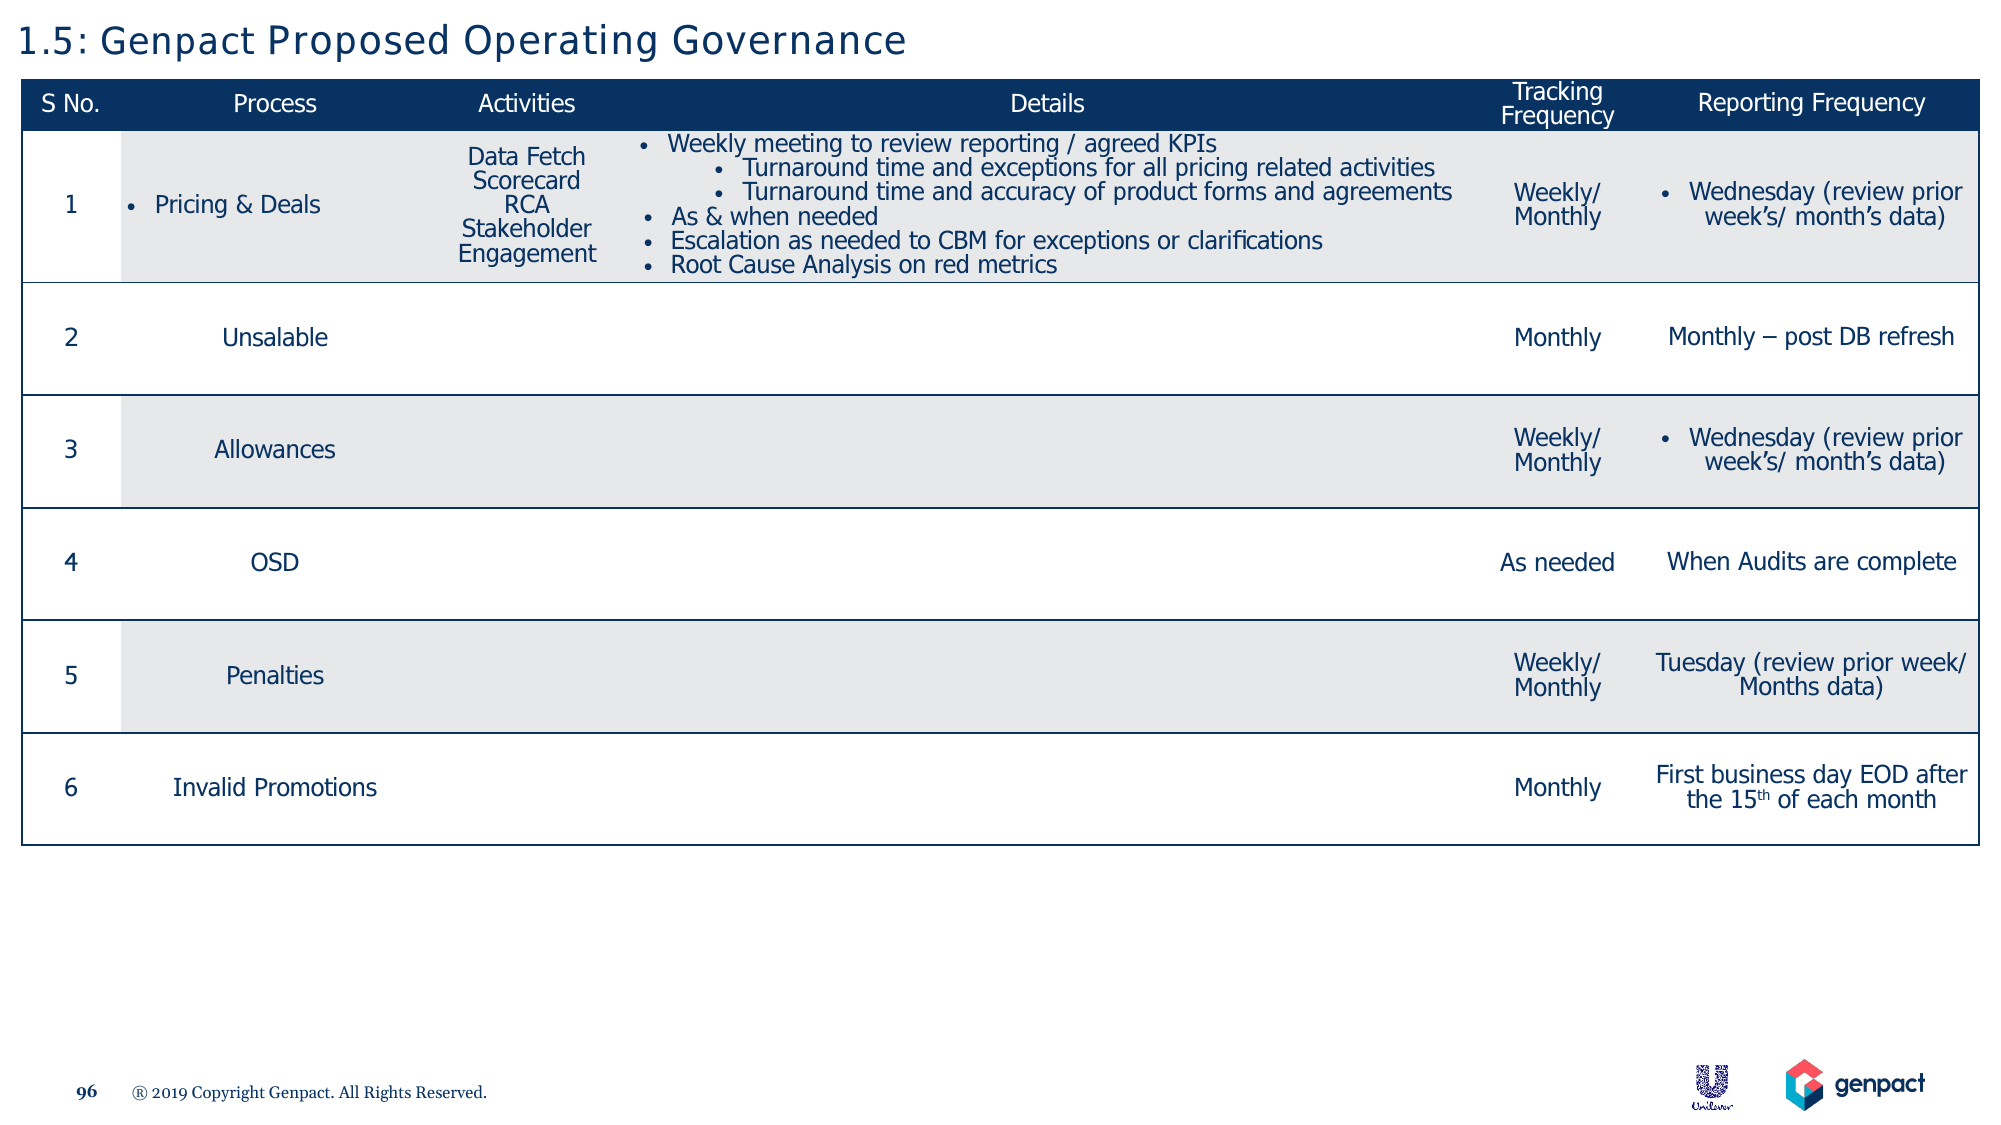

1.5: Genpact Proposed Operating Governance
| S No. | Process | Activities | Details | Tracking Frequency | Reporting Frequency |
| --- | --- | --- | --- | --- | --- |
| 1 | Pricing & Deals | Data Fetch Scorecard RCA Stakeholder Engagement | Weekly meeting to review reporting / agreed KPIs Turnaround time and exceptions for all pricing related activities Turnaround time and accuracy of product forms and agreements As & when needed Escalation as needed to CBM for exceptions or clarifications Root Cause Analysis on red metrics | Weekly/ Monthly | Wednesday (review prior week’s/ month’s data) |
| 2 | Unsalable |  |  | Monthly | Monthly – post DB refresh |
| 3 | Allowances |  |  | Weekly/ Monthly | Wednesday (review prior week’s/ month’s data) |
| 4 | OSD |  |  | As needed | When Audits are complete |
| 5 | Penalties |  |  | Weekly/ Monthly | Tuesday (review prior week/ Months data) |
| 6 | Invalid Promotions |  |  | Monthly | First business day EOD after the 15th of each month |